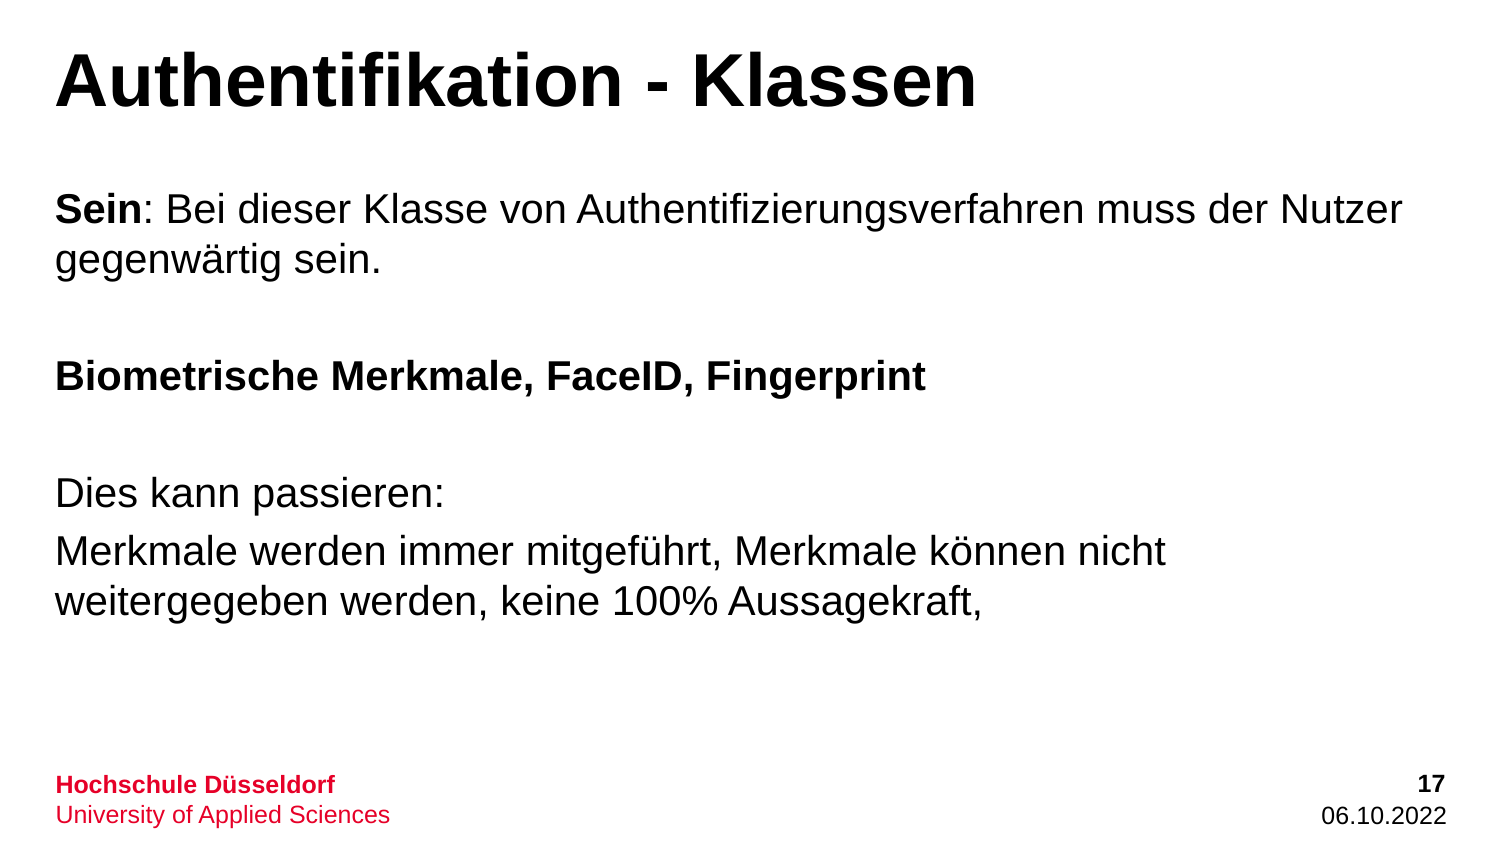

# Authentifikation - Klassen
Sein: Bei dieser Klasse von Authentifizierungsverfahren muss der Nutzer gegenwärtig sein.

Biometrische Merkmale, FaceID, Fingerprint

Dies kann passieren:
Merkmale werden immer mitgeführt, Merkmale können nicht weitergegeben werden, keine 100% Aussagekraft,
17

06.10.2022